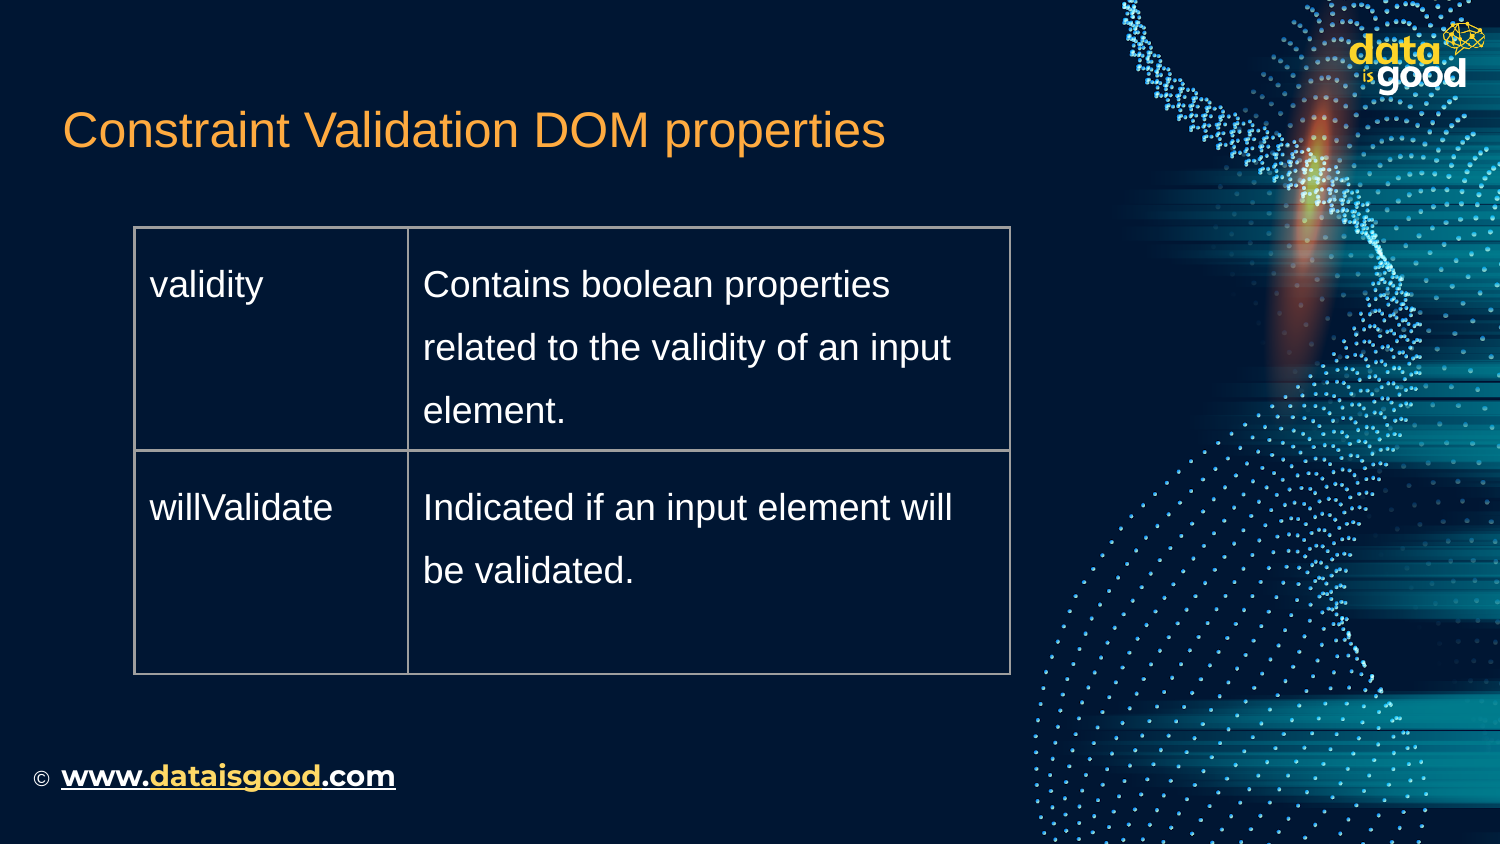

# Constraint Validation DOM properties
| validity | Contains boolean properties related to the validity of an input element. |
| --- | --- |
| willValidate | Indicated if an input element will be validated. |